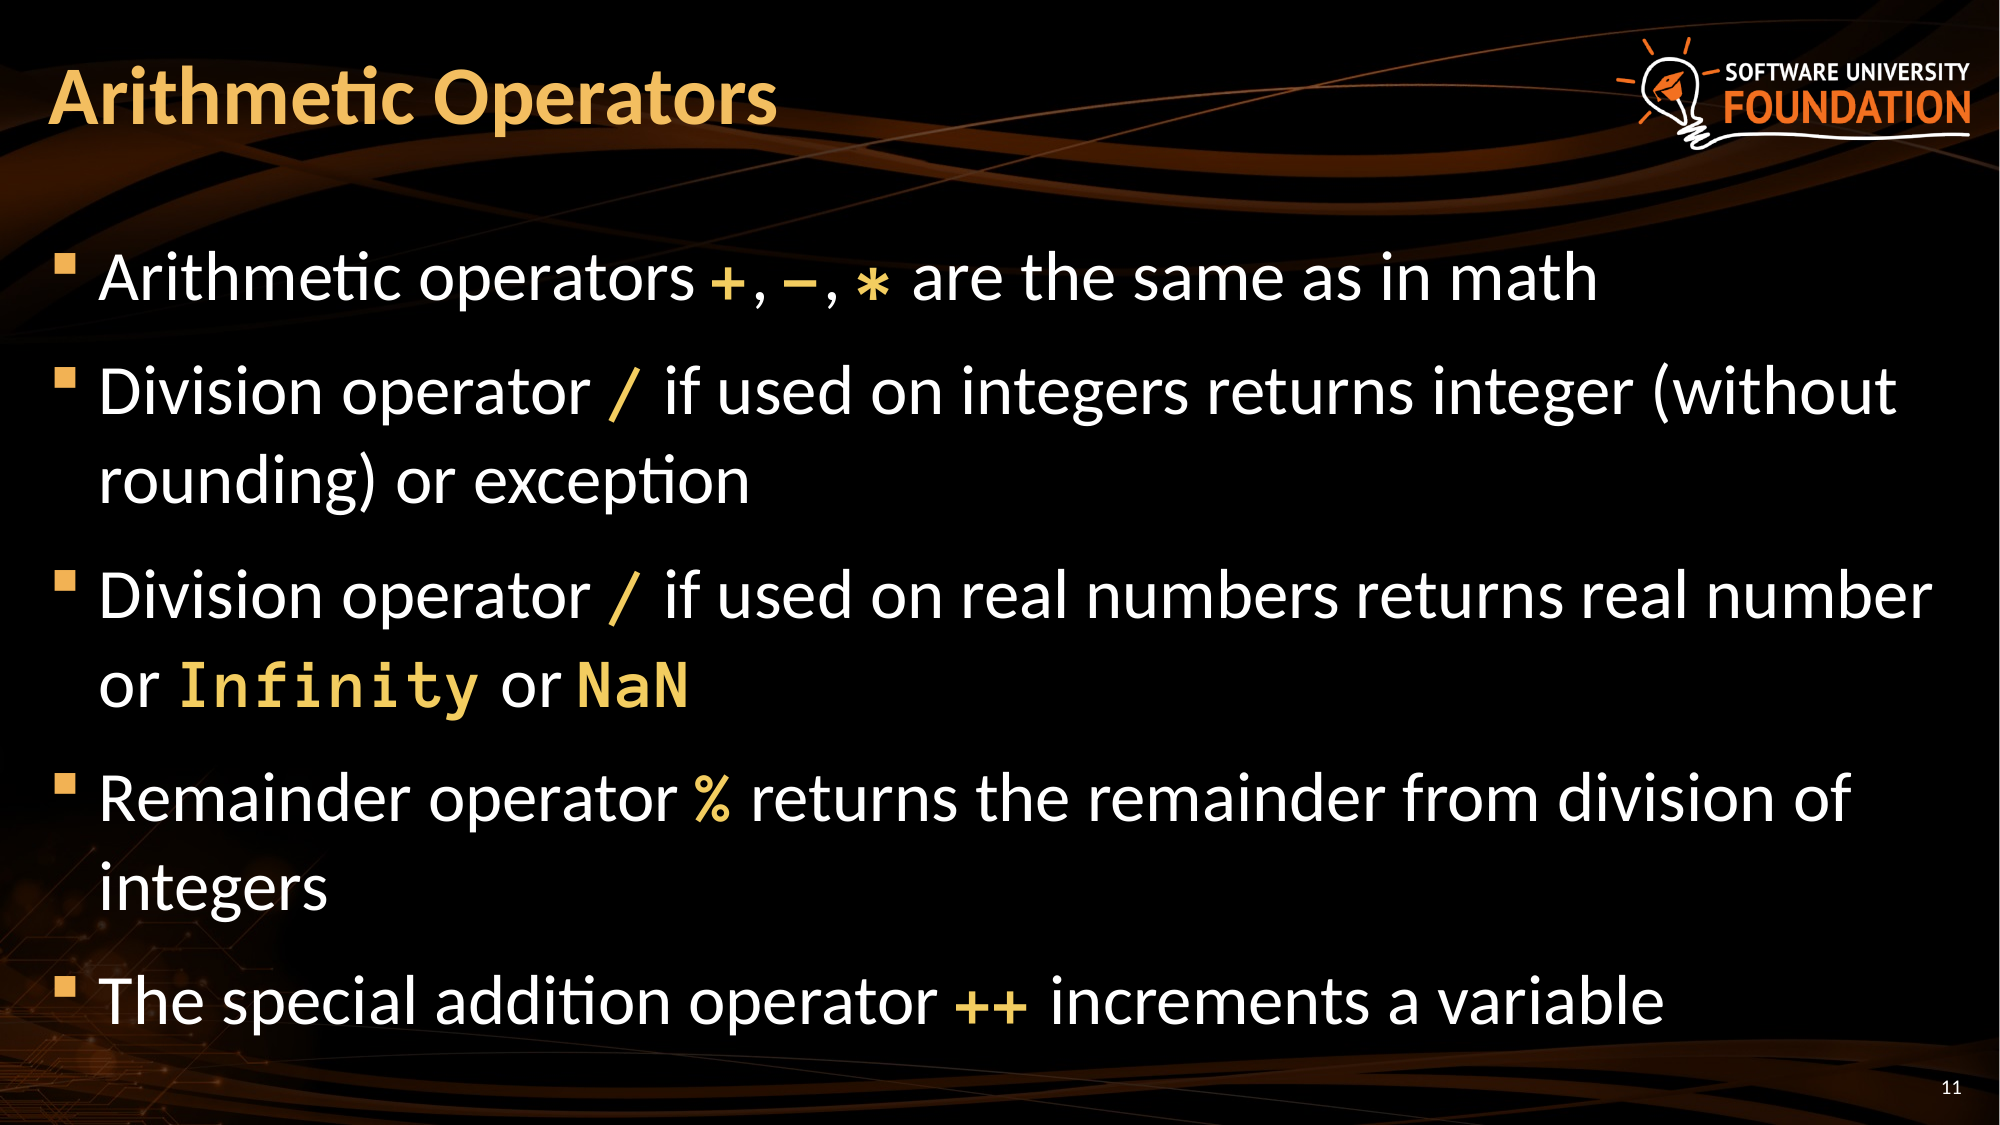

# Arithmetic Operators
Arithmetic operators +, -, * are the same as in math
Division operator / if used on integers returns integer (without rounding) or exception
Division operator / if used on real numbers returns real number or Infinity or NaN
Remainder operator % returns the remainder from division of integers
The special addition operator ++ increments a variable
11